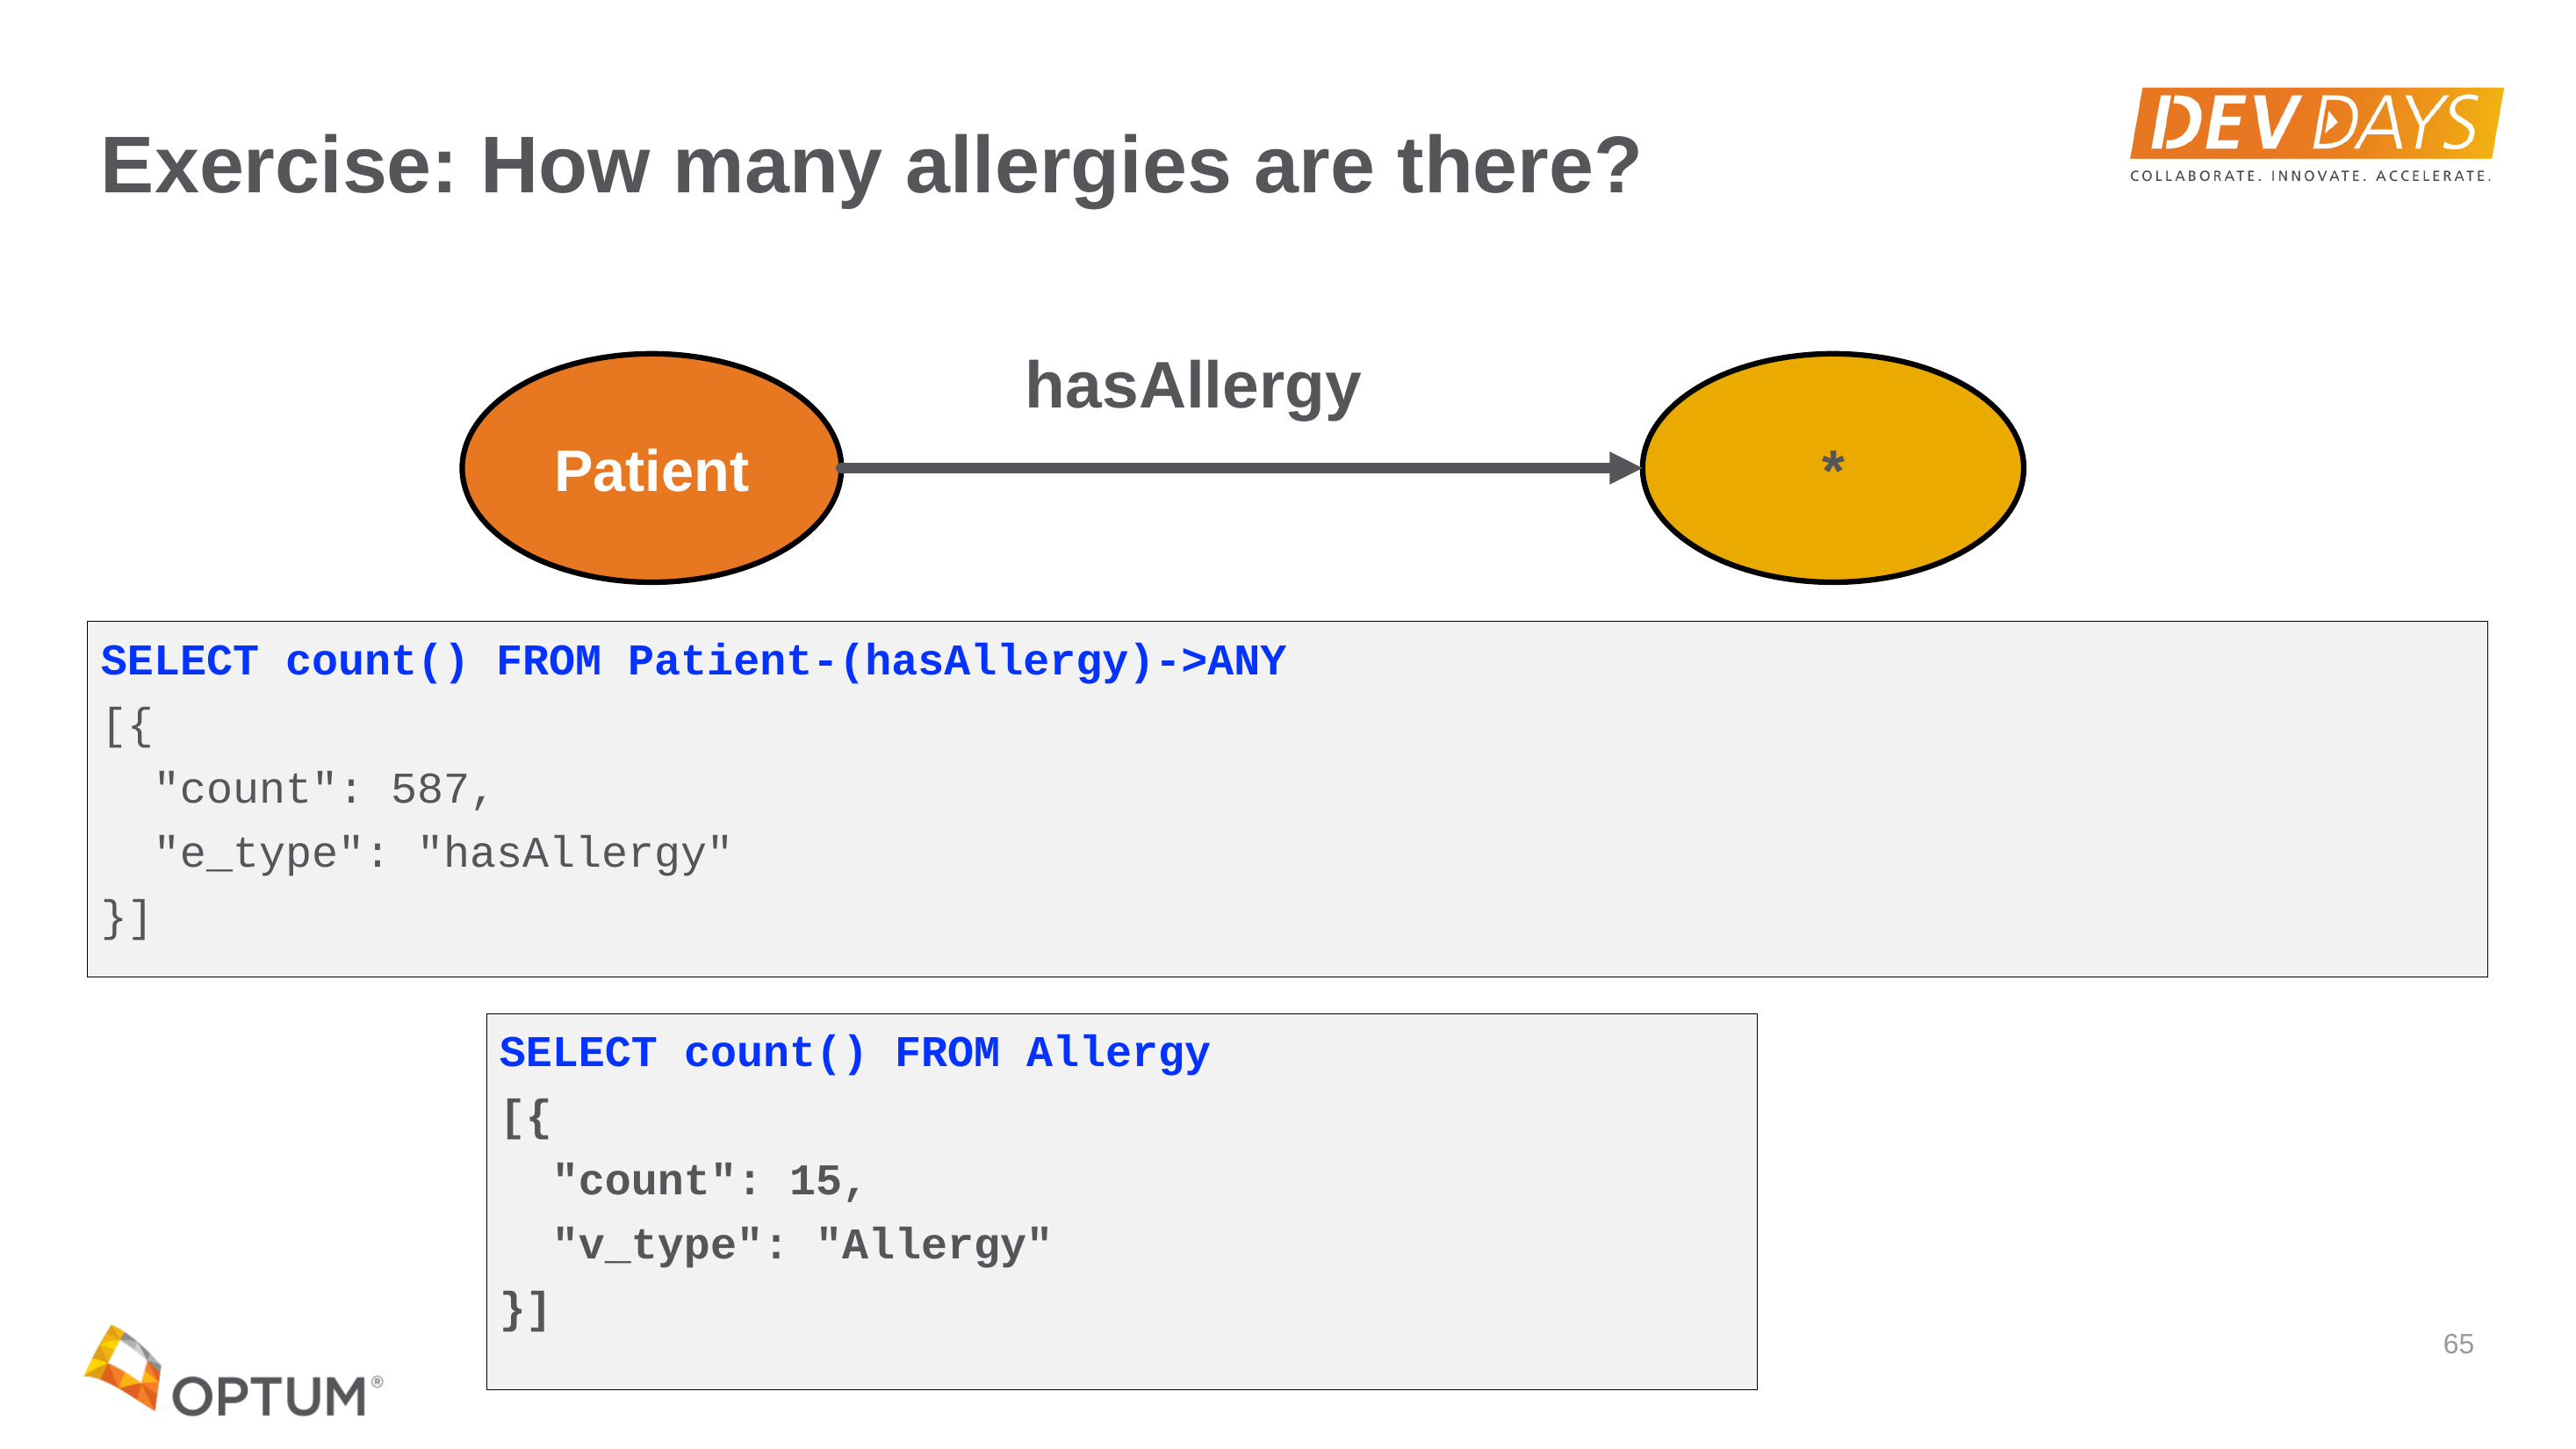

# Exercise: How many allergies are there?
hasAllergy
Patient
*
SELECT count() FROM Patient-(hasAllergy)->ANY
[{
  "count": 587,
  "e_type": "hasAllergy"
}]
SELECT count() FROM Allergy
[{
  "count": 15,
  "v_type": "Allergy"
}]
65